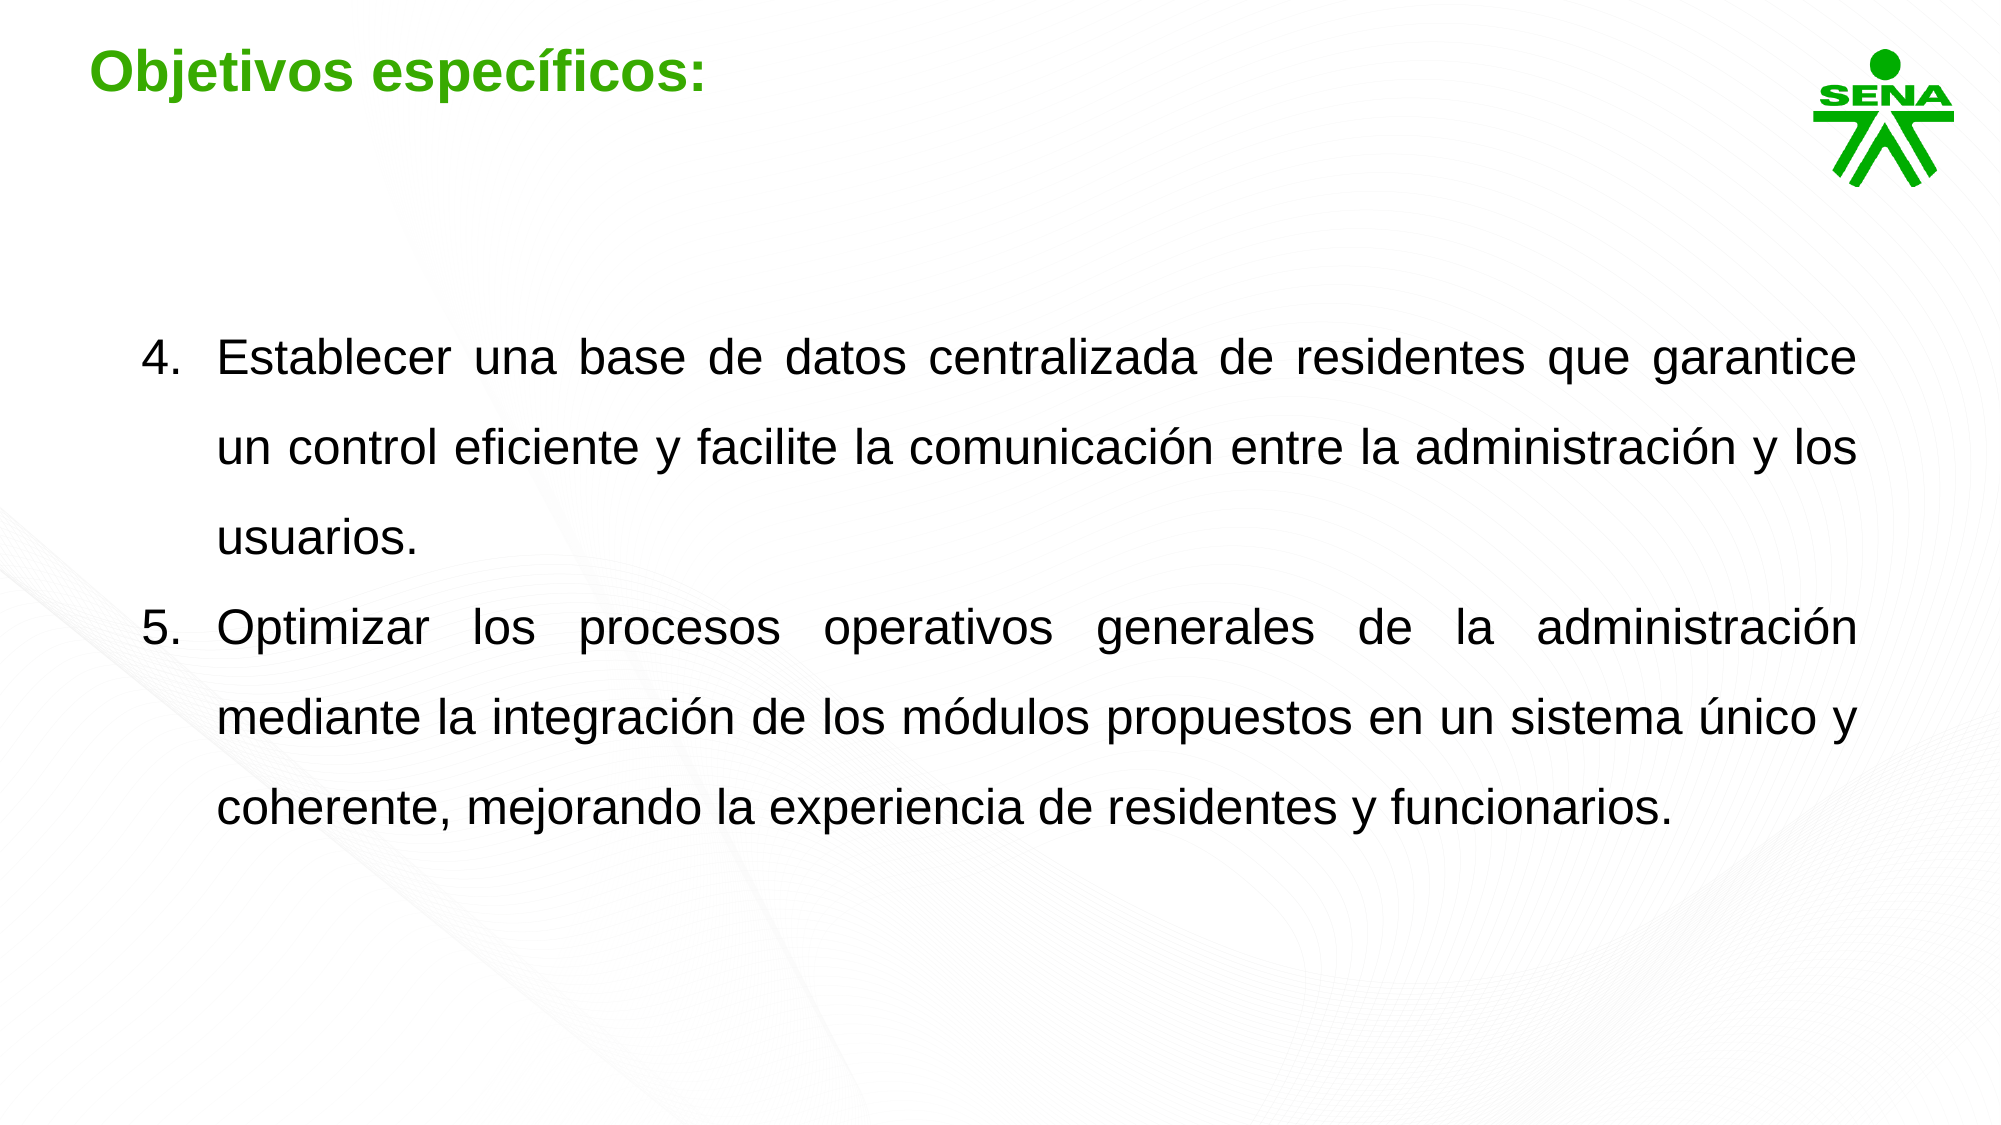

Objetivos específicos:
Establecer una base de datos centralizada de residentes que garantice un control eficiente y facilite la comunicación entre la administración y los usuarios.
Optimizar los procesos operativos generales de la administración mediante la integración de los módulos propuestos en un sistema único y coherente, mejorando la experiencia de residentes y funcionarios.